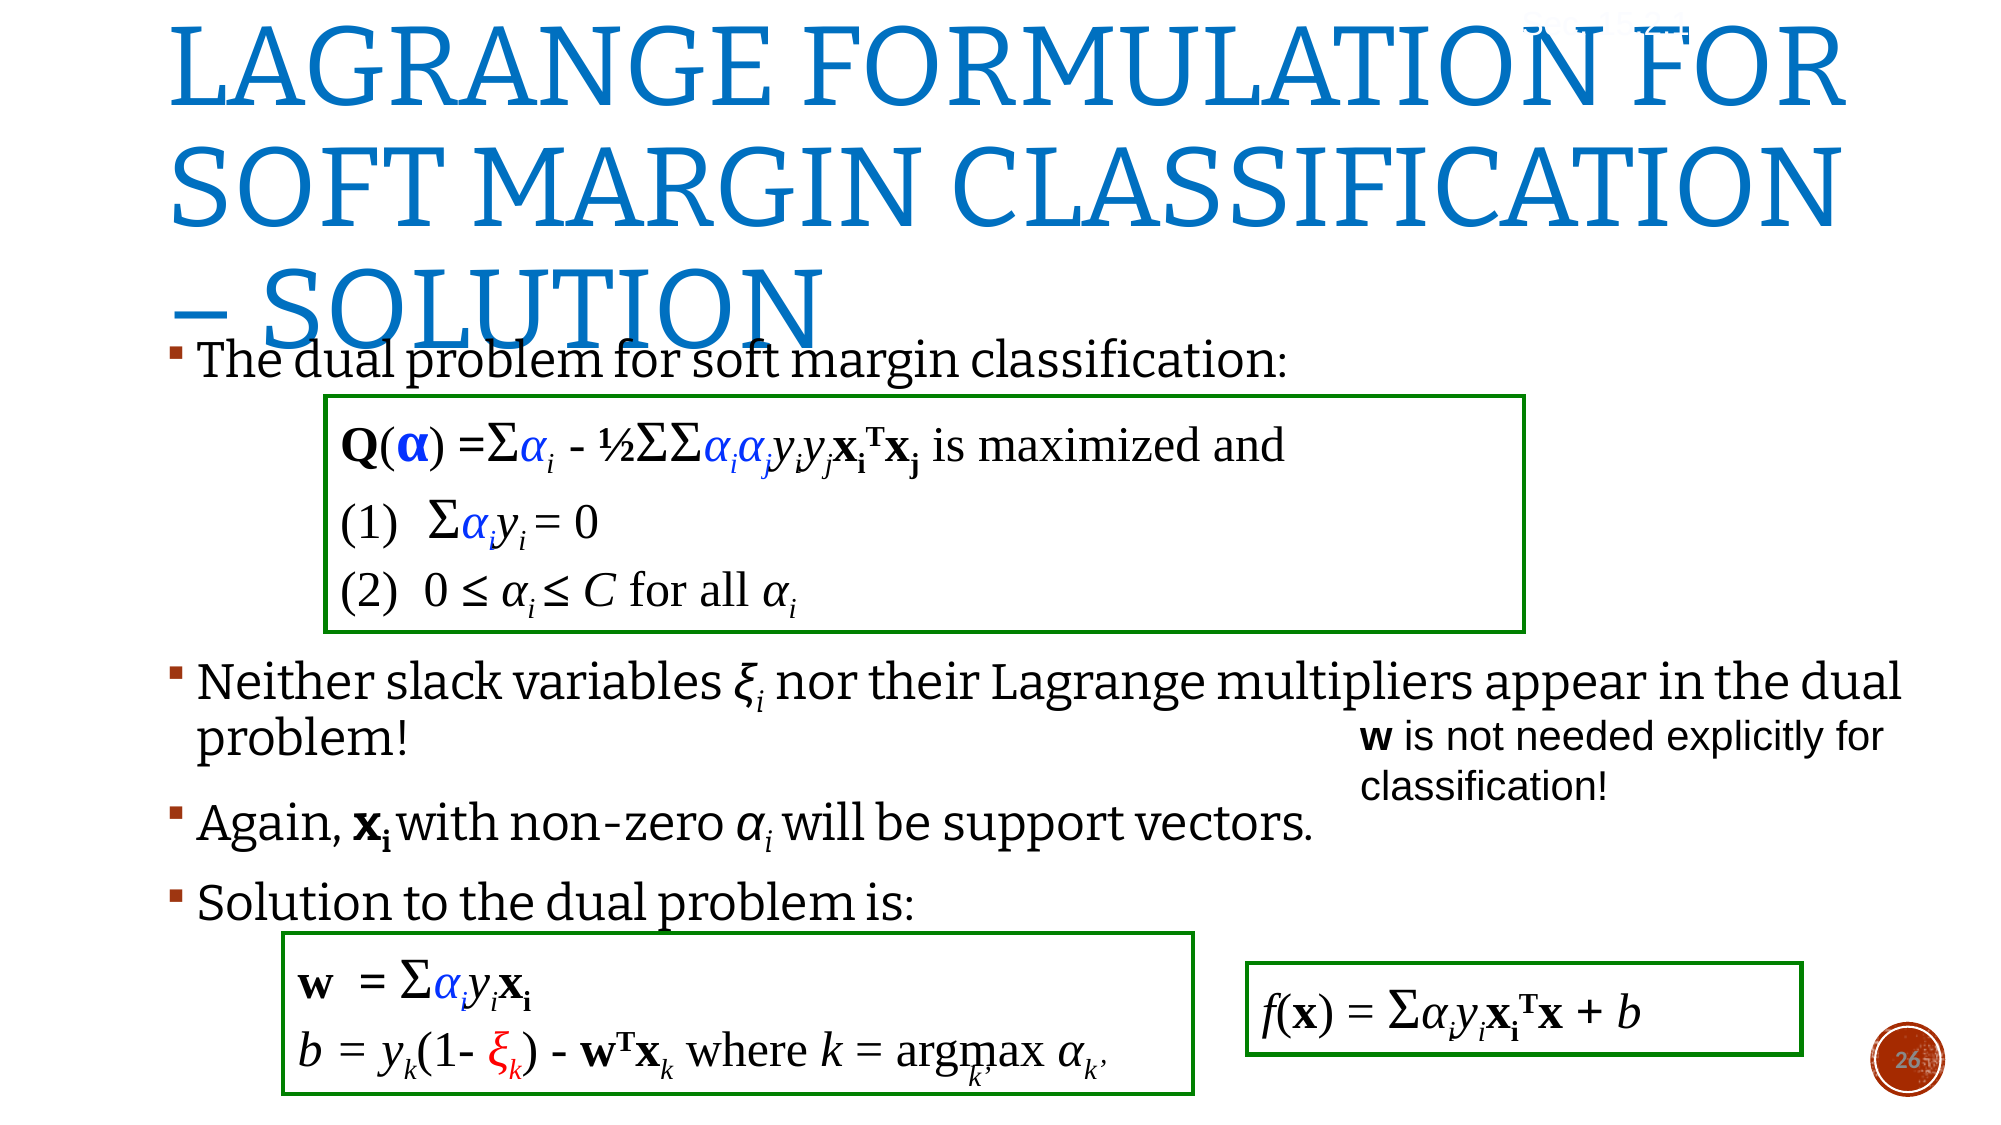

Sec. 15.2.1
# Lagrange formulation for Soft Margin Classification – Solution
The dual problem for soft margin classification:

Neither slack variables ξi  nor their Lagrange multipliers appear in the dual problem!
Again, xi with non-zero αi will be support vectors.
Solution to the dual problem is:
Q(α) =Σαi  - ½ΣΣαiαjyiyjxiTxj is maximized and
(1)  Σαiyi = 0
(2)  0 ≤ αi ≤ C for all αi
w is not needed explicitly for classification!
w  = Σαiyixi
b = yk(1- ξk) - wTxk where k = argmax αk’
f(x) = ΣαiyixiTx + b
26
k’